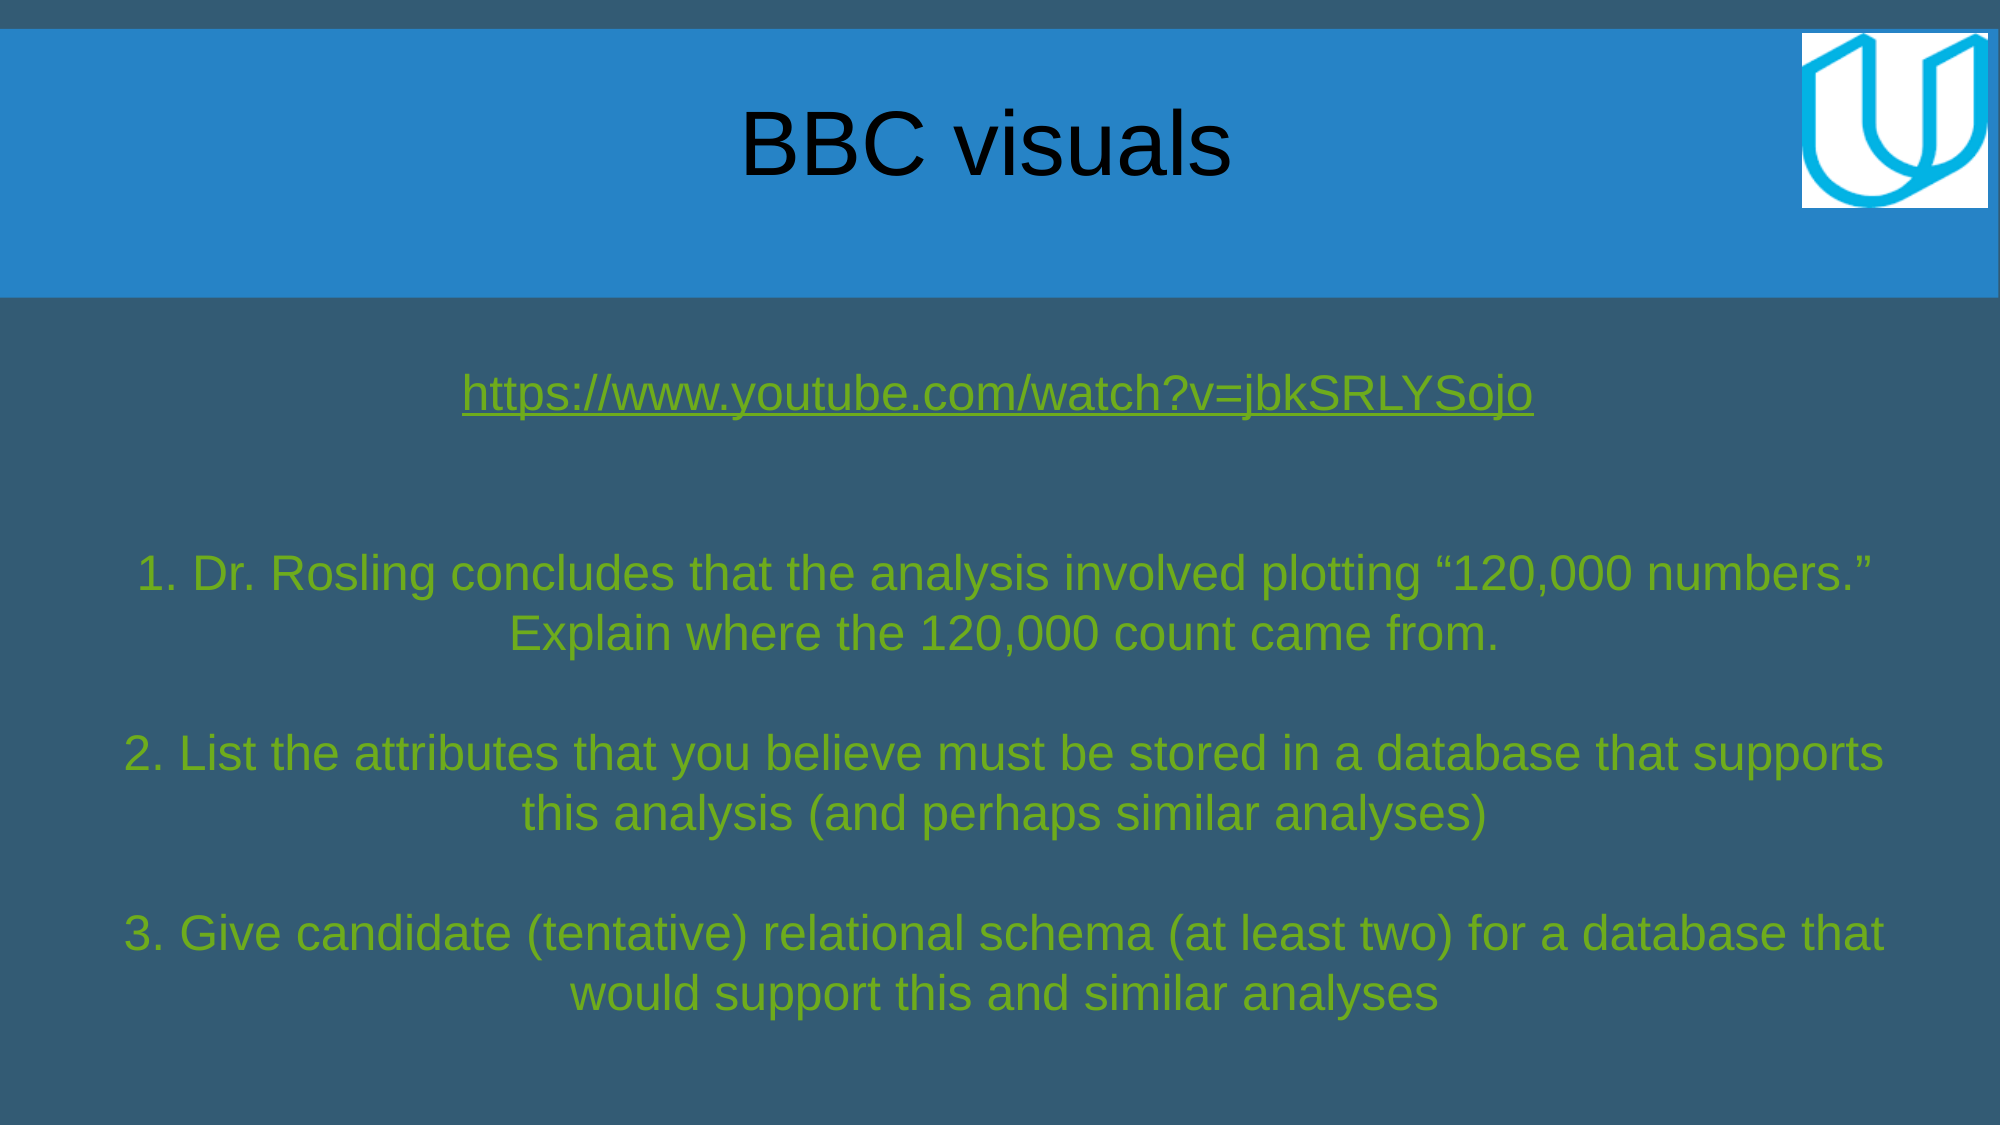

BBC visuals
https://www.youtube.com/watch?v=jbkSRLYSojo

1. Dr. Rosling concludes that the analysis involved plotting “120,000 numbers.” Explain where the 120,000 count came from.

2. List the attributes that you believe must be stored in a database that supports this analysis (and perhaps similar analyses)

3. Give candidate (tentative) relational schema (at least two) for a database that would support this and similar analyses